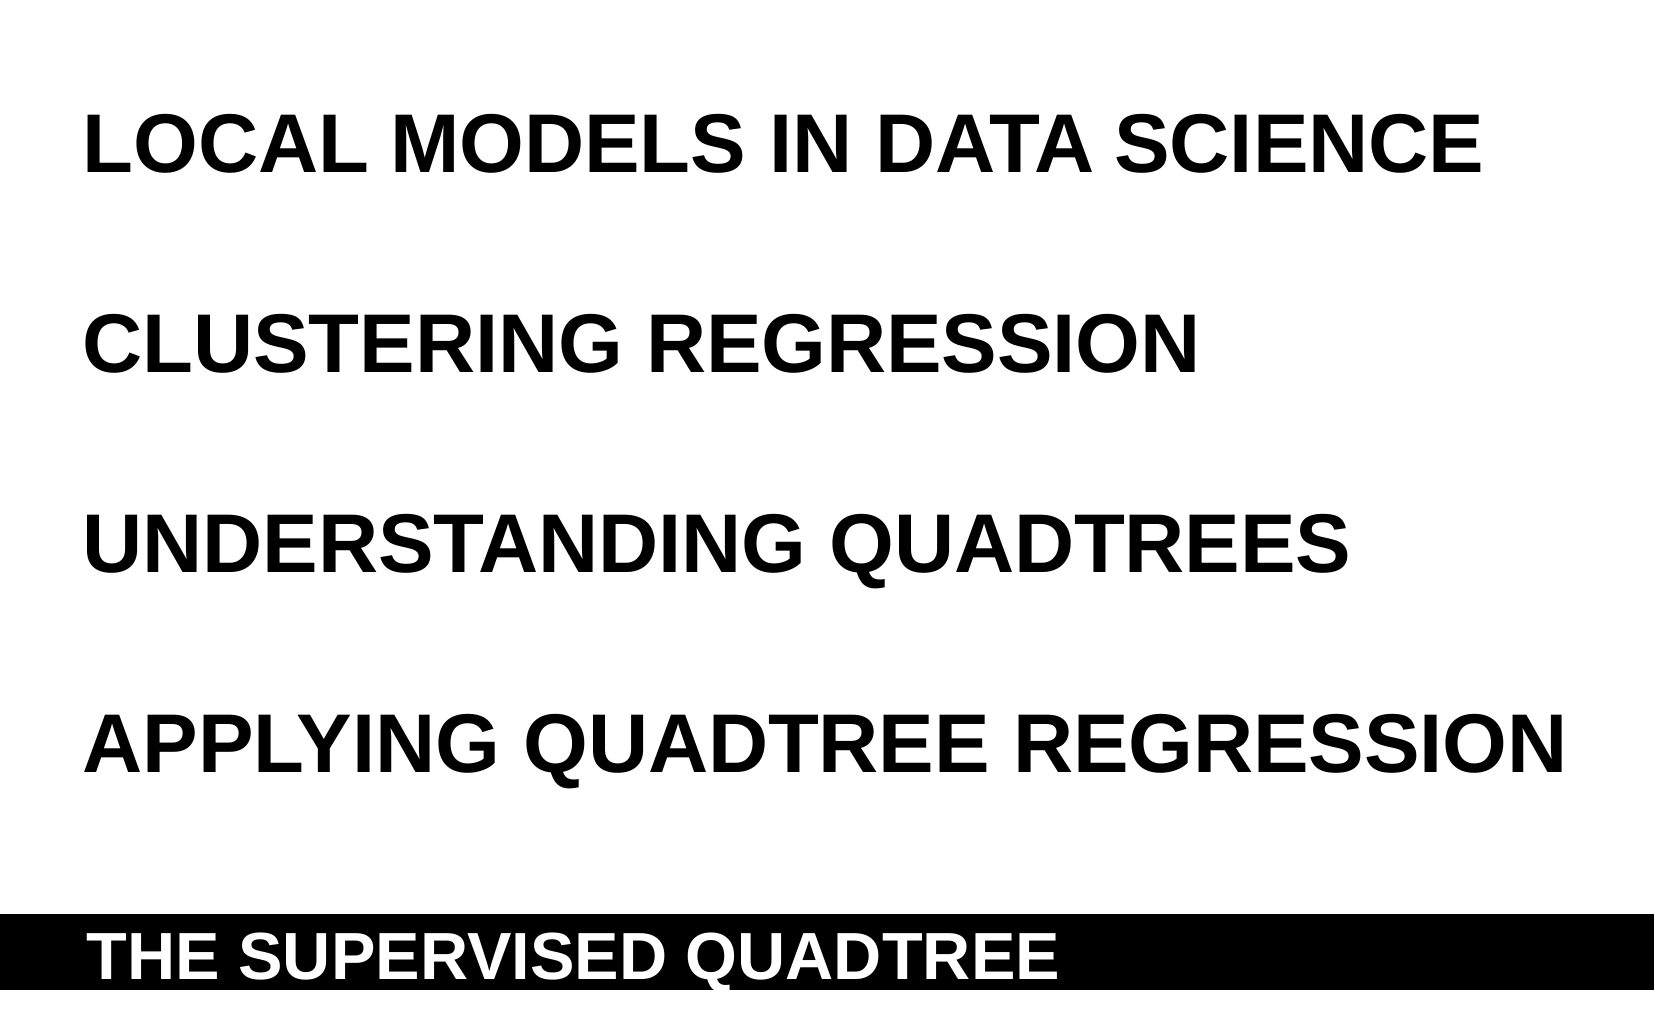

LOCAL MODELS IN DATA SCIENCE

CLUSTERING REGRESSION

UNDERSTANDING QUADTREES

APPLYING QUADTREE REGRESSION
THE SUPERVISED QUADTREE